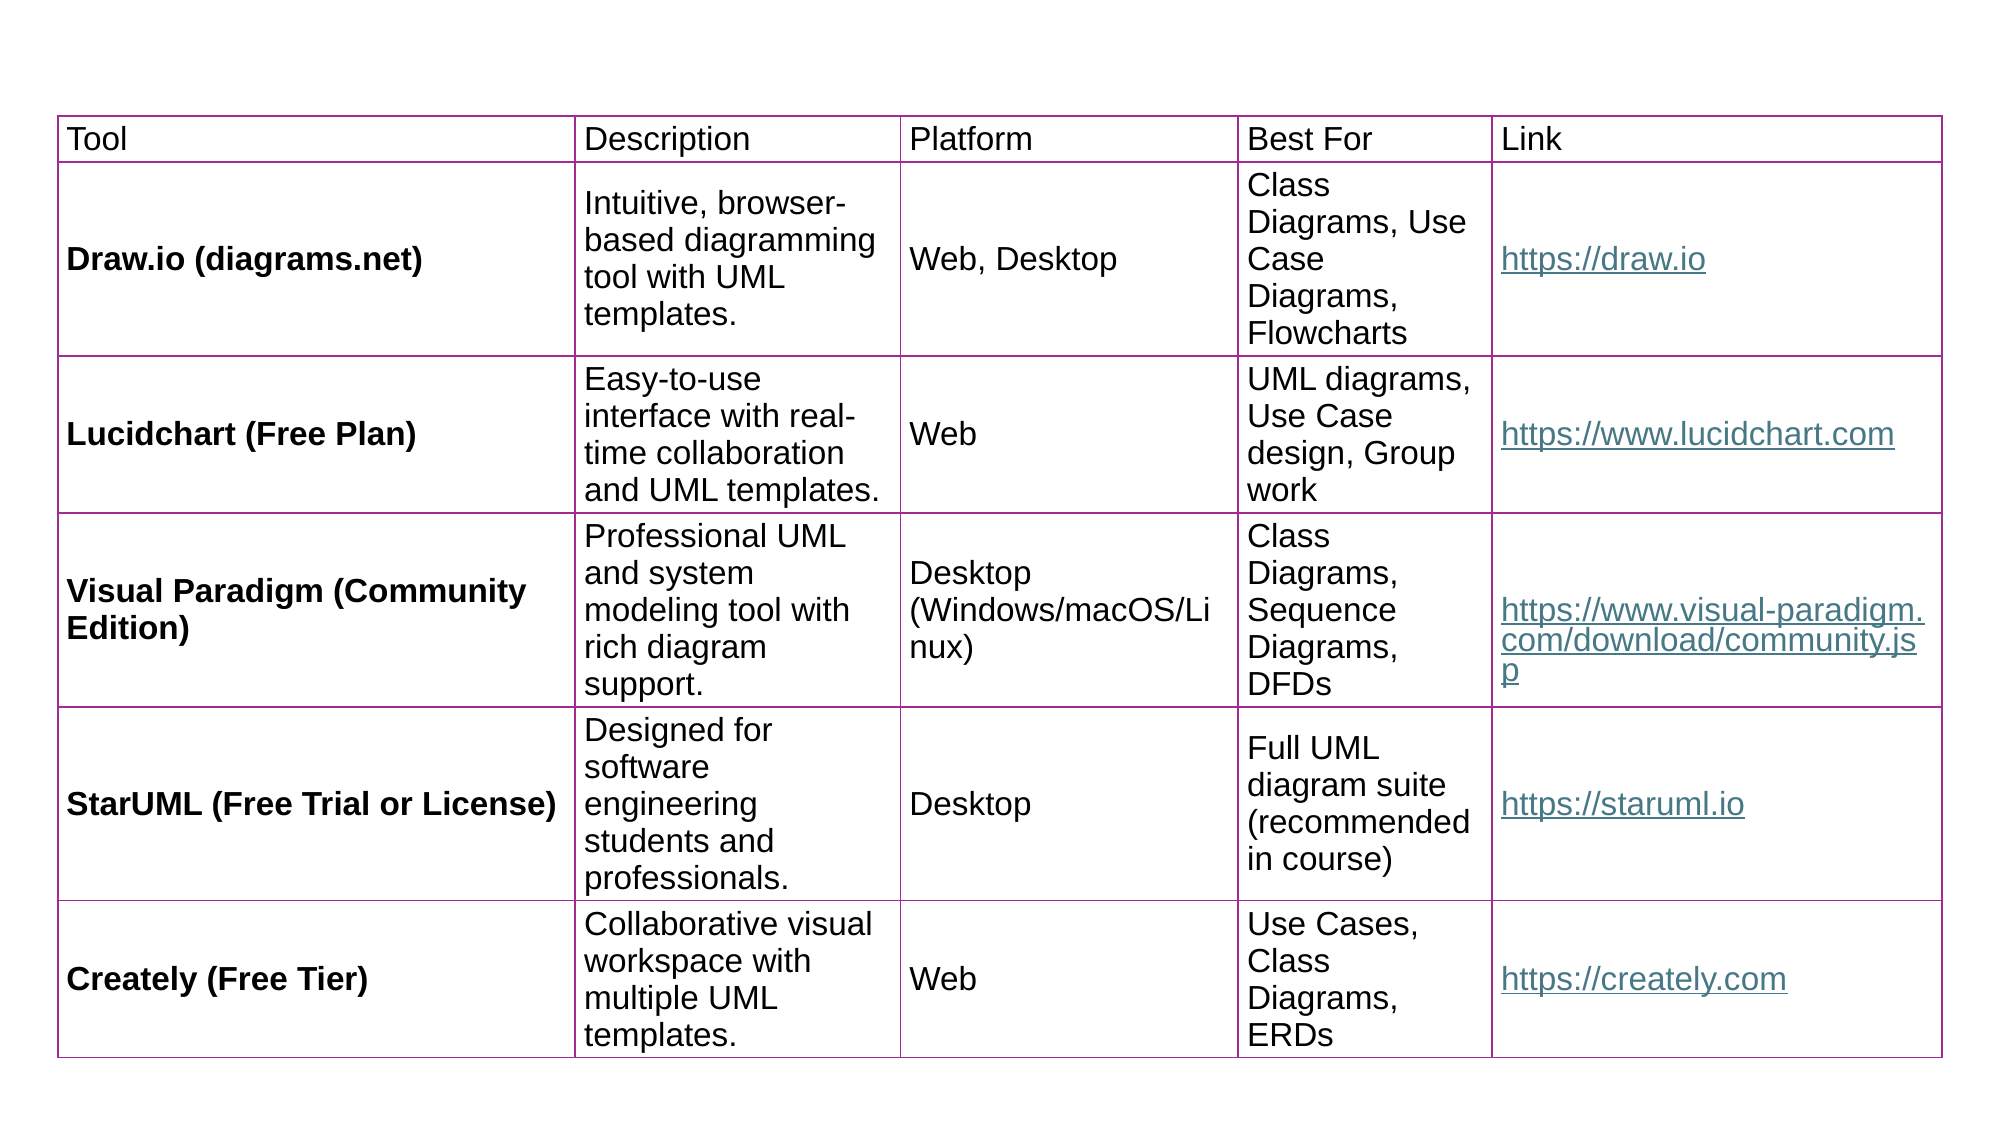

| Tool | Description | Platform | Best For | Link |
| --- | --- | --- | --- | --- |
| Draw.io (diagrams.net) | Intuitive, browser-based diagramming tool with UML templates. | Web, Desktop | Class Diagrams, Use Case Diagrams, Flowcharts | https://draw.io |
| Lucidchart (Free Plan) | Easy-to-use interface with real-time collaboration and UML templates. | Web | UML diagrams, Use Case design, Group work | https://www.lucidchart.com |
| Visual Paradigm (Community Edition) | Professional UML and system modeling tool with rich diagram support. | Desktop (Windows/macOS/Linux) | Class Diagrams, Sequence Diagrams, DFDs | https://www.visual-paradigm.com/download/community.jsp |
| StarUML (Free Trial or License) | Designed for software engineering students and professionals. | Desktop | Full UML diagram suite (recommended in course) | https://staruml.io |
| Creately (Free Tier) | Collaborative visual workspace with multiple UML templates. | Web | Use Cases, Class Diagrams, ERDs | https://creately.com |